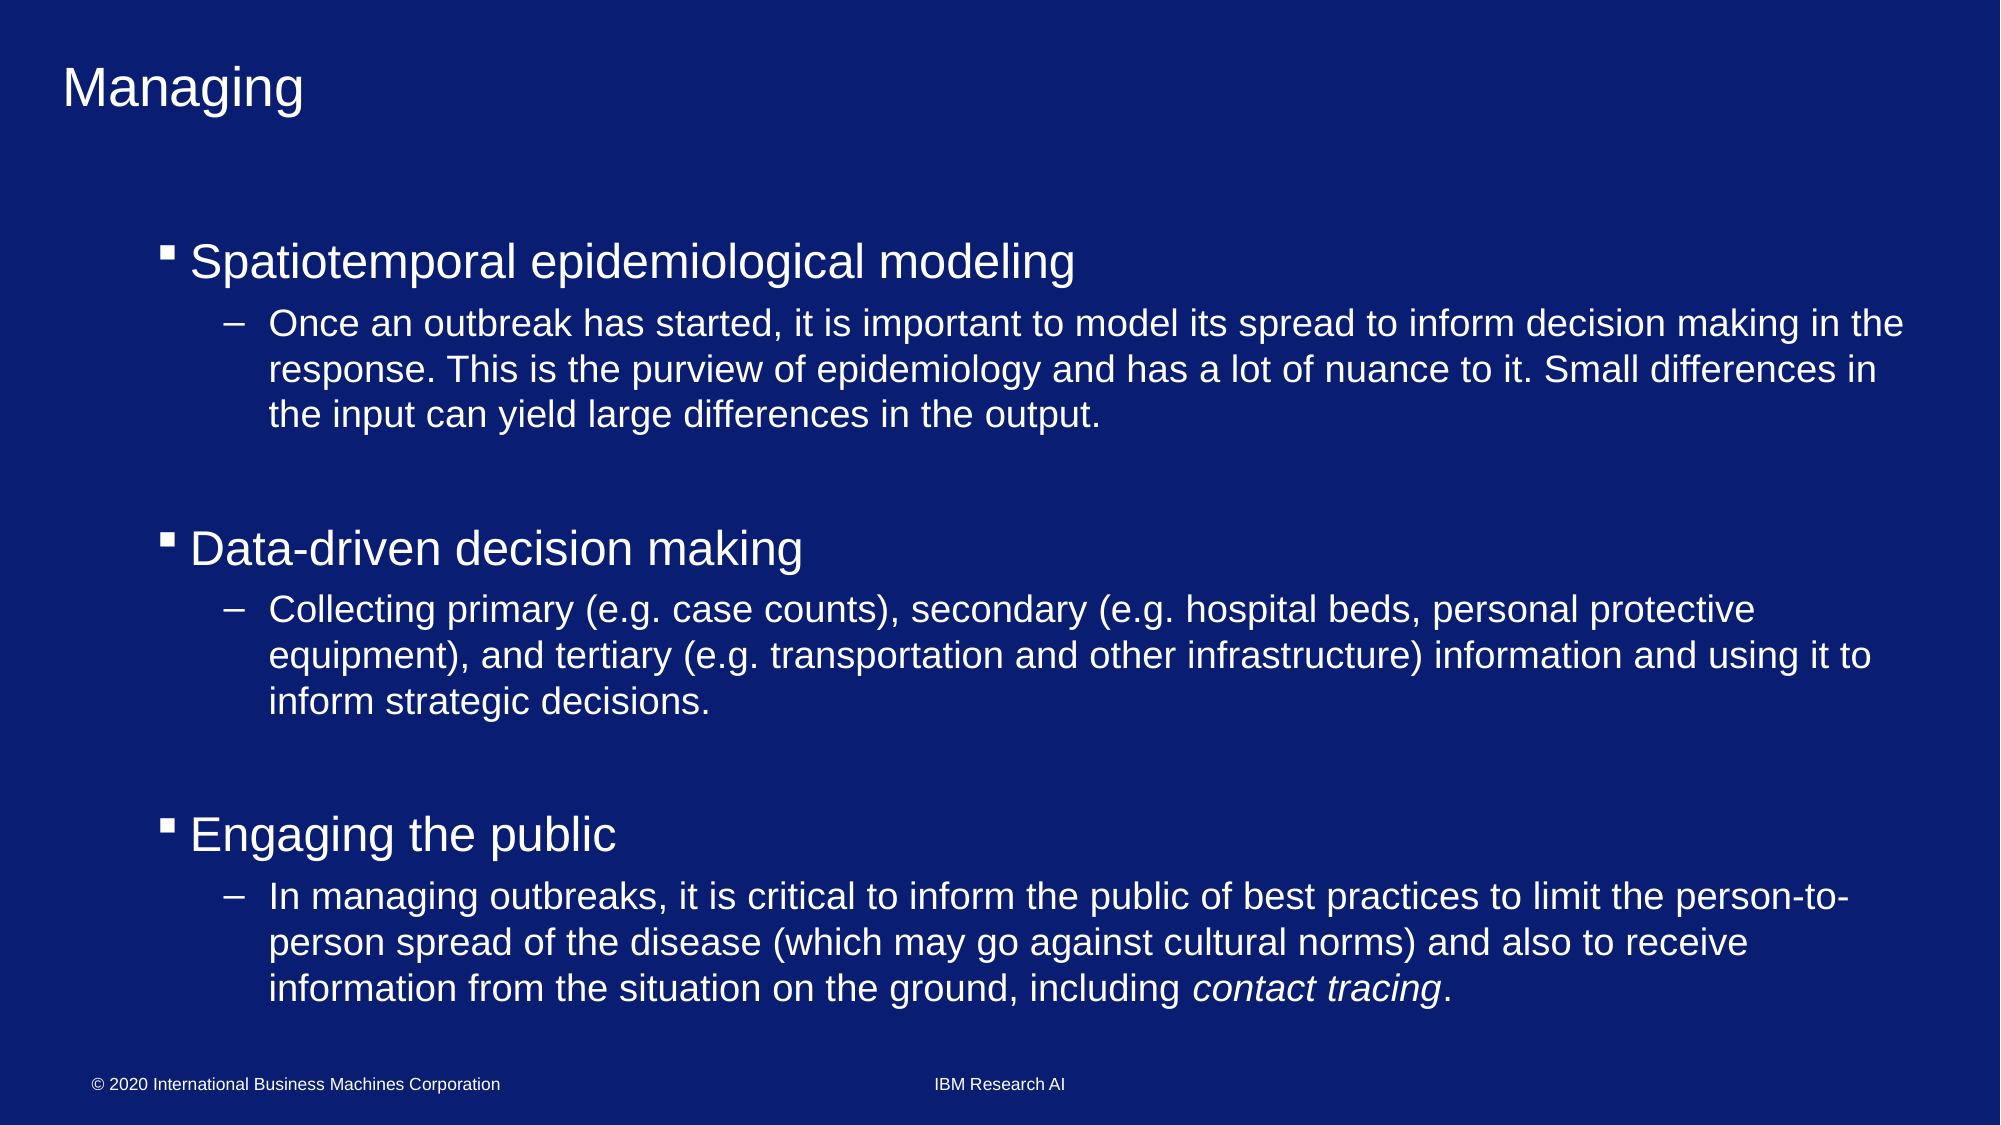

# Managing
Spatiotemporal epidemiological modeling
Once an outbreak has started, it is important to model its spread to inform decision making in the response. This is the purview of epidemiology and has a lot of nuance to it. Small differences in the input can yield large differences in the output.

Data-driven decision making
Collecting primary (e.g. case counts), secondary (e.g. hospital beds, personal protective equipment), and tertiary (e.g. transportation and other infrastructure) information and using it to inform strategic decisions.

Engaging the public
In managing outbreaks, it is critical to inform the public of best practices to limit the person-to-person spread of the disease (which may go against cultural norms) and also to receive information from the situation on the ground, including contact tracing.